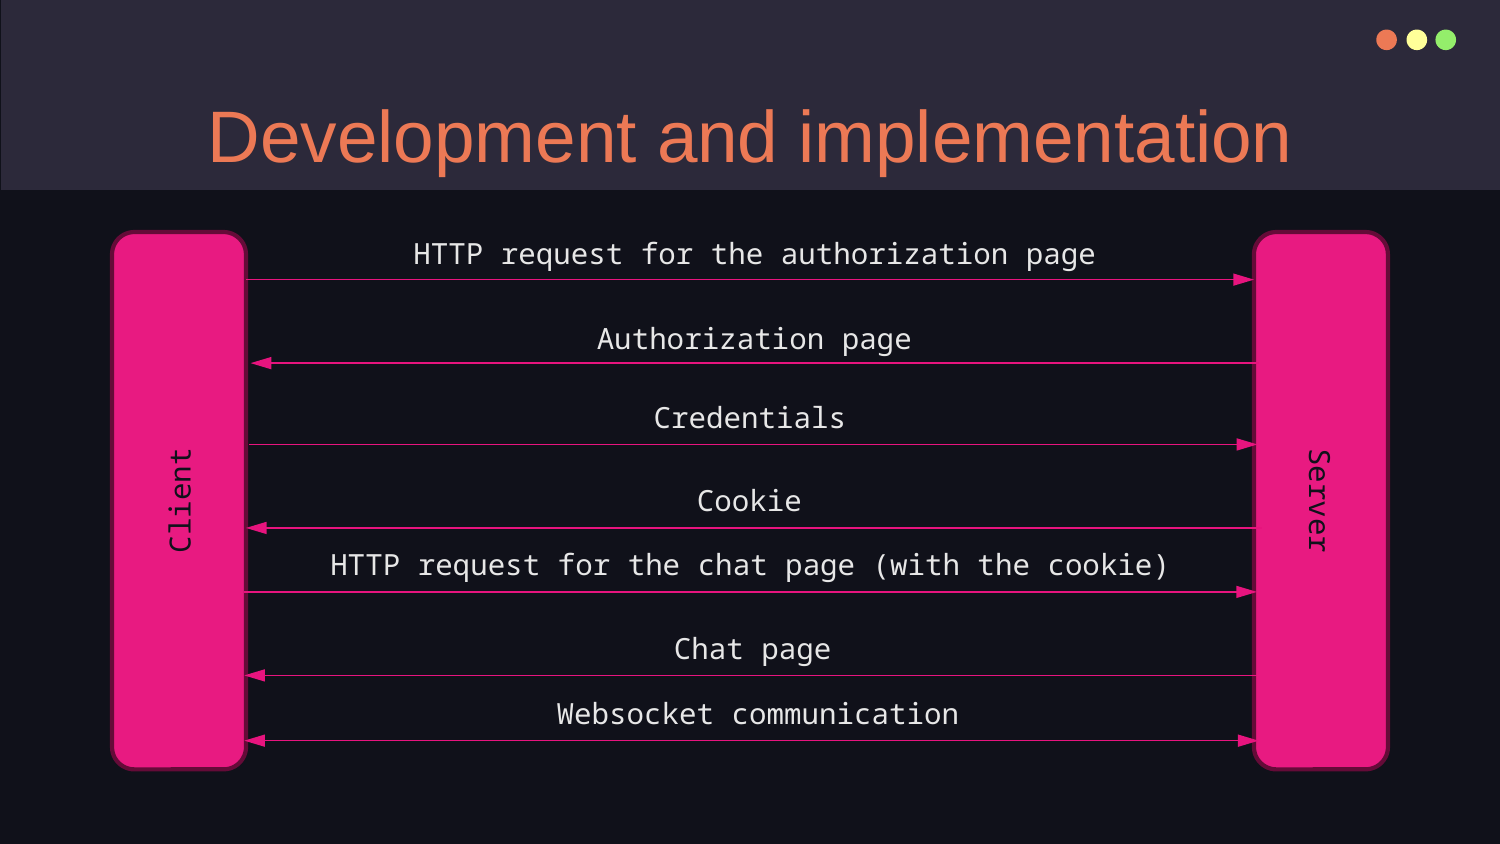

# Development and implementation
HTTP request for the authorization page
Client
Server
Authorization page
Credentials
Cookie
HTTP request for the chat page (with the cookie)
Chat page
Websocket communication